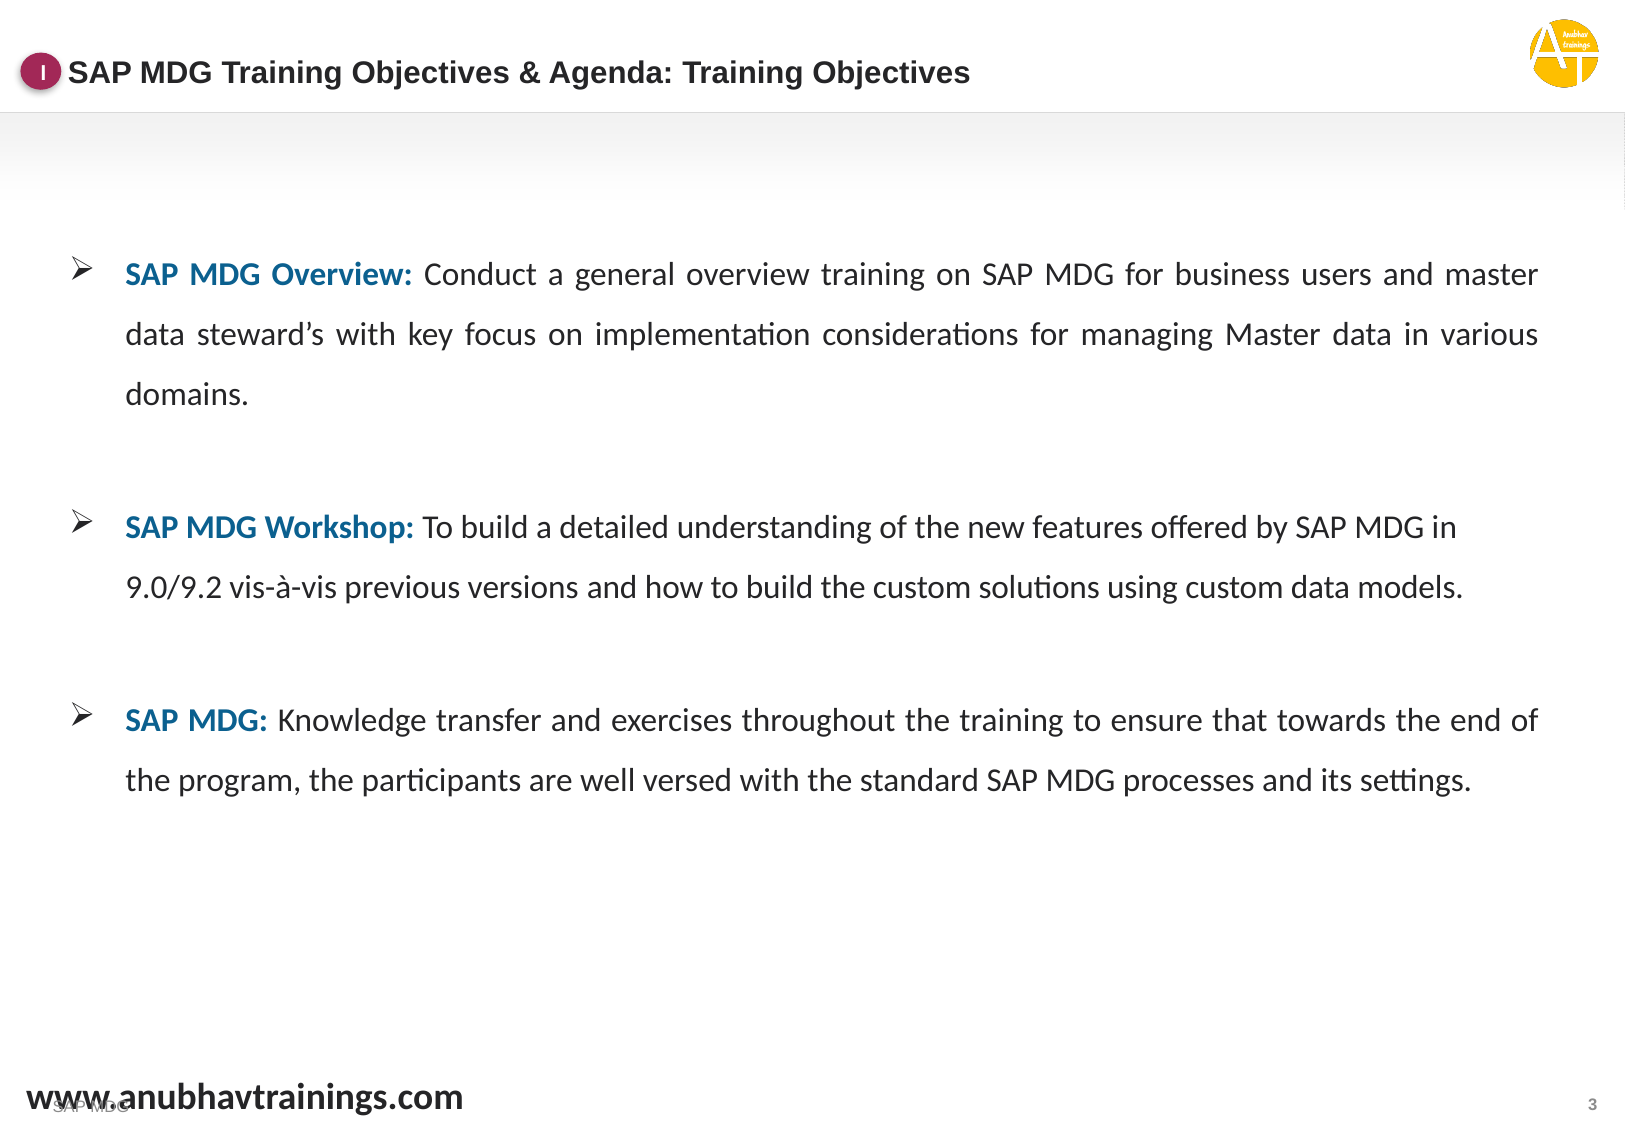

# 1. SAP MDG Training Objectives & Agenda: Training Objectives
I
SAP MDG Overview: Conduct a general overview training on SAP MDG for business users and master data steward’s with key focus on implementation considerations for managing Master data in various domains.

SAP MDG Workshop: To build a detailed understanding of the new features offered by SAP MDG in 9.0/9.2 vis-à-vis previous versions and how to build the custom solutions using custom data models.

SAP MDG: Knowledge transfer and exercises throughout the training to ensure that towards the end of the program, the participants are well versed with the standard SAP MDG processes and its settings.